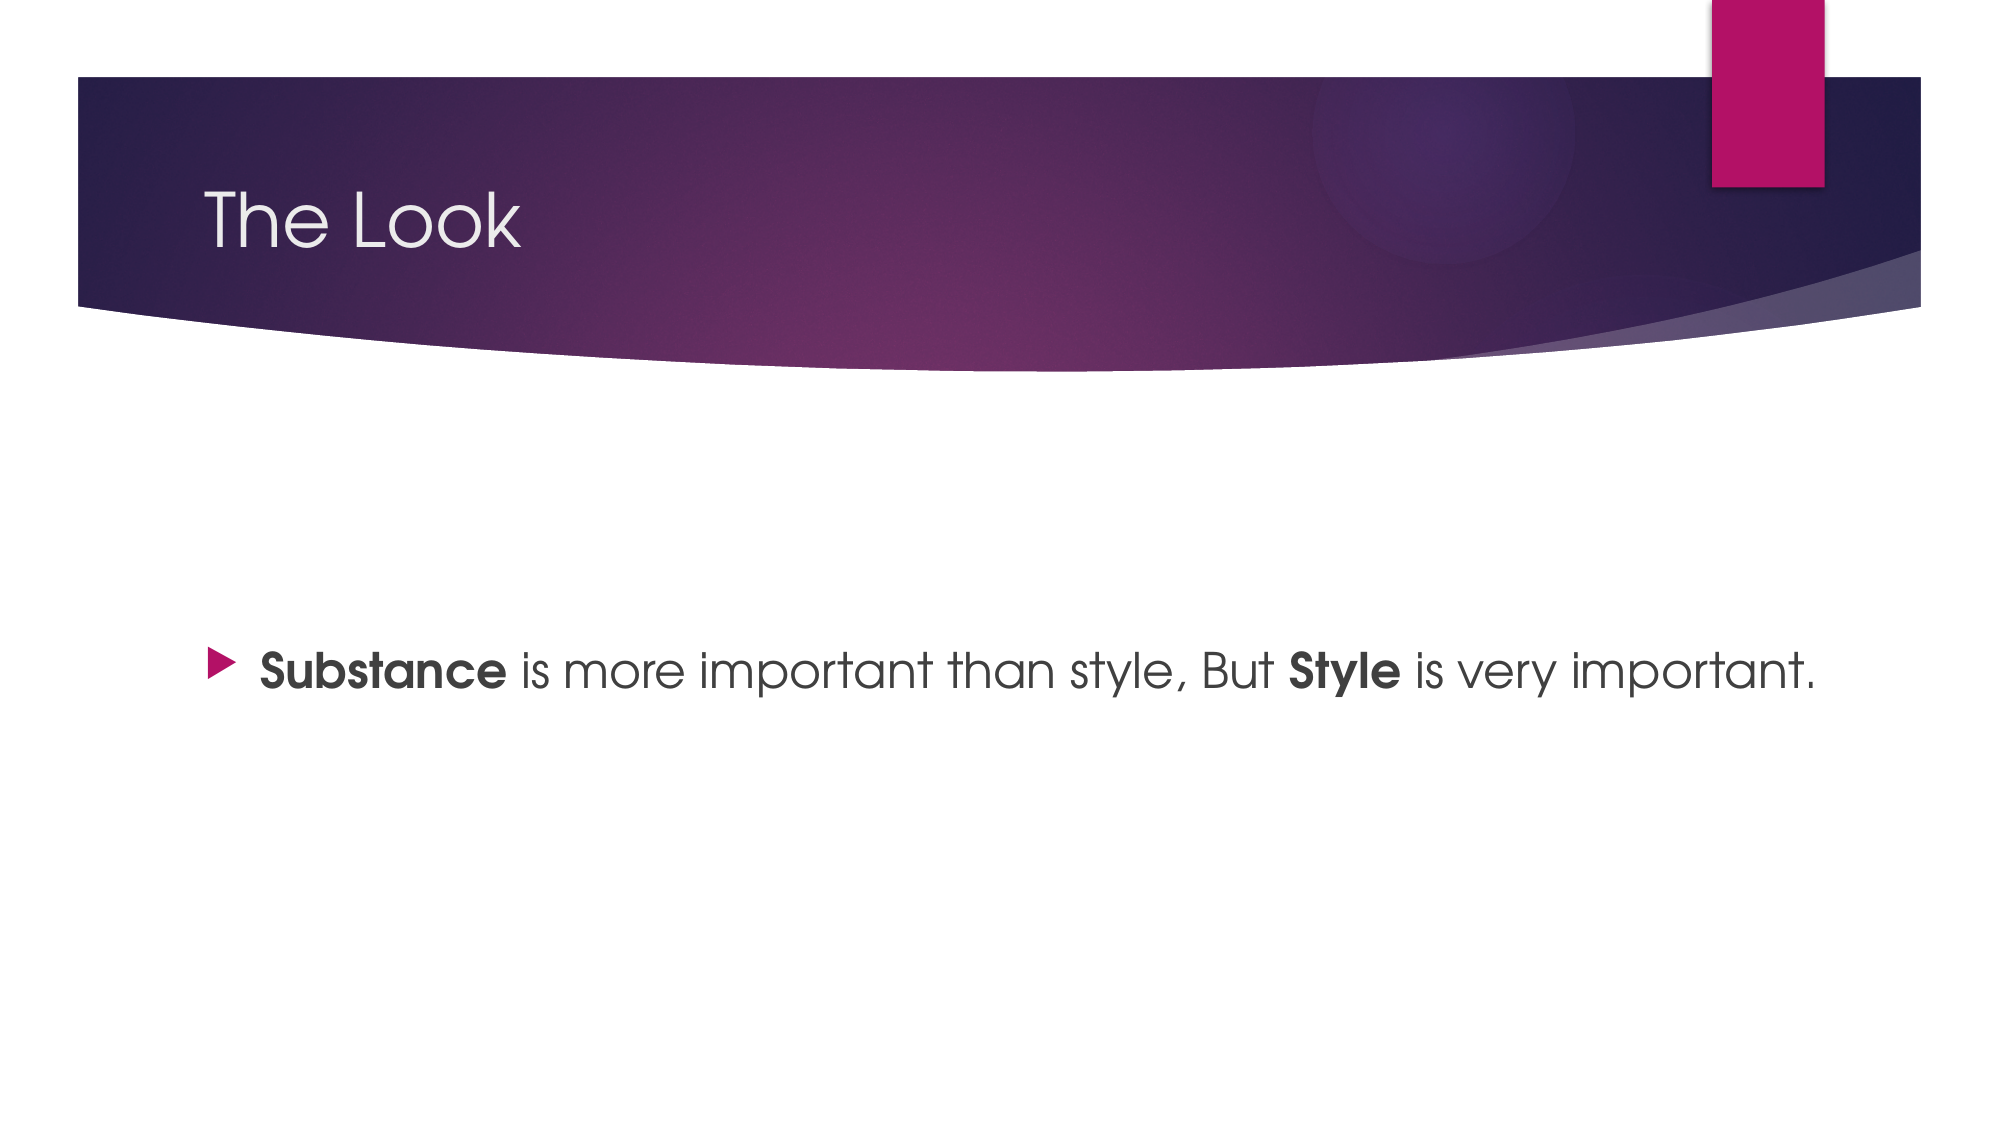

# The Look
Substance is more important than style, But Style is very important.